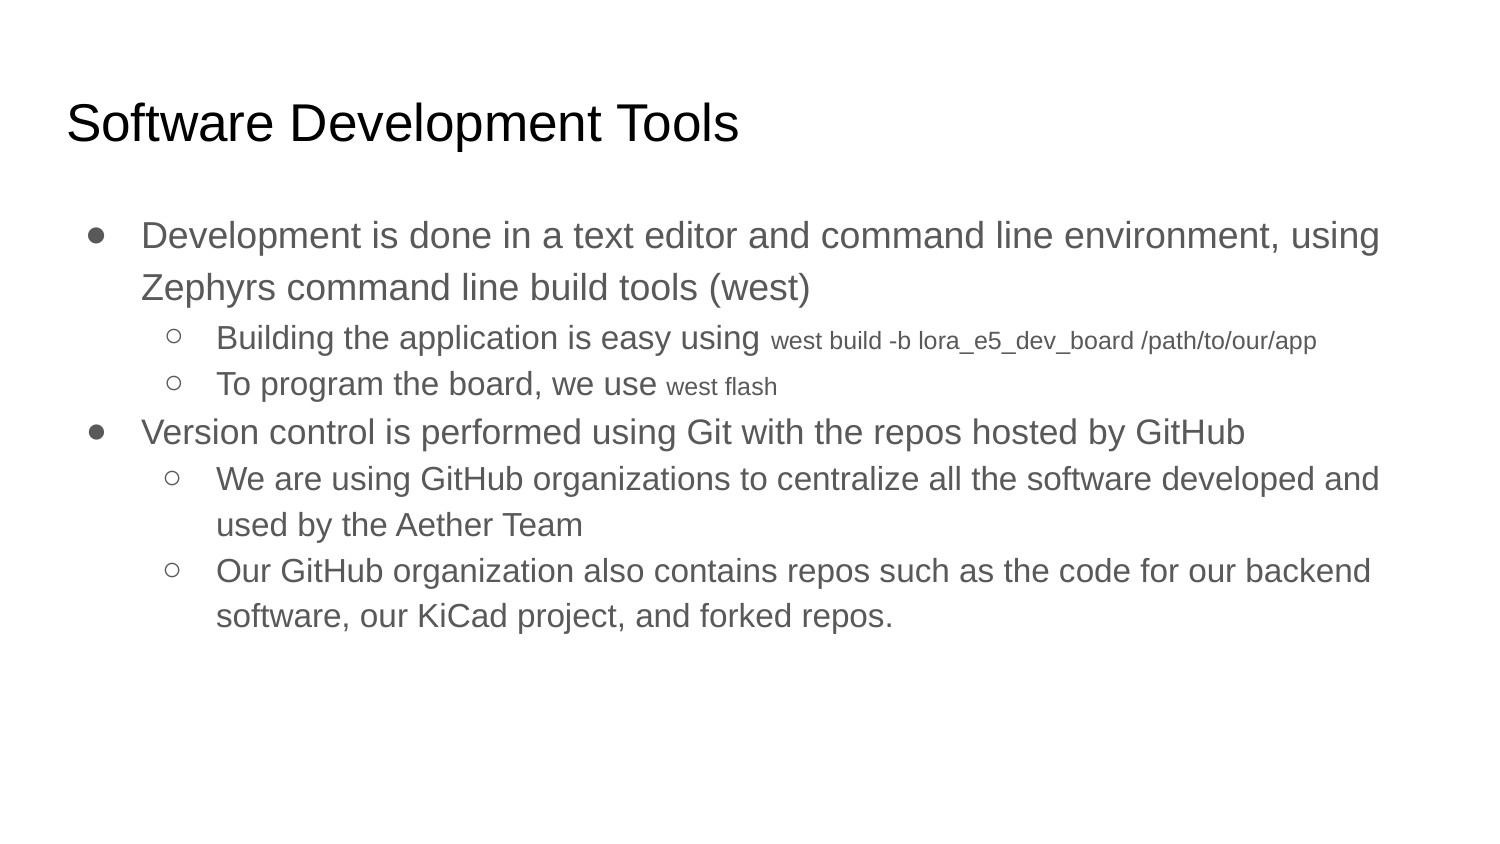

# Software Development Tools
Development is done in a text editor and command line environment, using Zephyrs command line build tools (west)
Building the application is easy using west build -b lora_e5_dev_board /path/to/our/app
To program the board, we use west flash
Version control is performed using Git with the repos hosted by GitHub
We are using GitHub organizations to centralize all the software developed and used by the Aether Team
Our GitHub organization also contains repos such as the code for our backend software, our KiCad project, and forked repos.